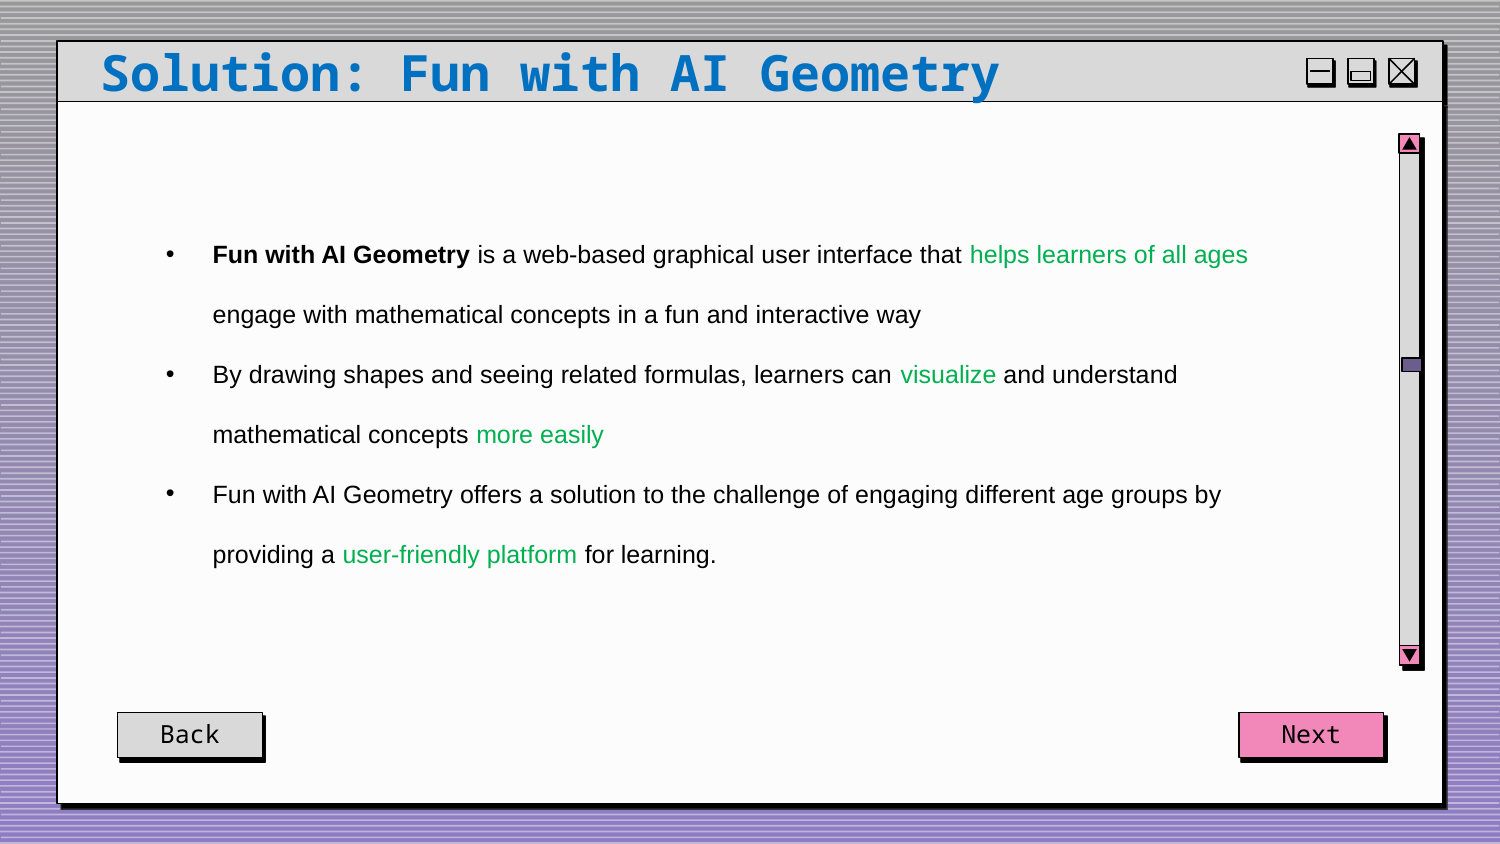

# Solution: Fun with AI Geometry

Fun with AI Geometry is a web-based graphical user interface that helps learners of all ages engage with mathematical concepts in a fun and interactive way
By drawing shapes and seeing related formulas, learners can visualize and understand mathematical concepts more easily
Fun with AI Geometry offers a solution to the challenge of engaging different age groups by providing a user-friendly platform for learning.

Back
Next